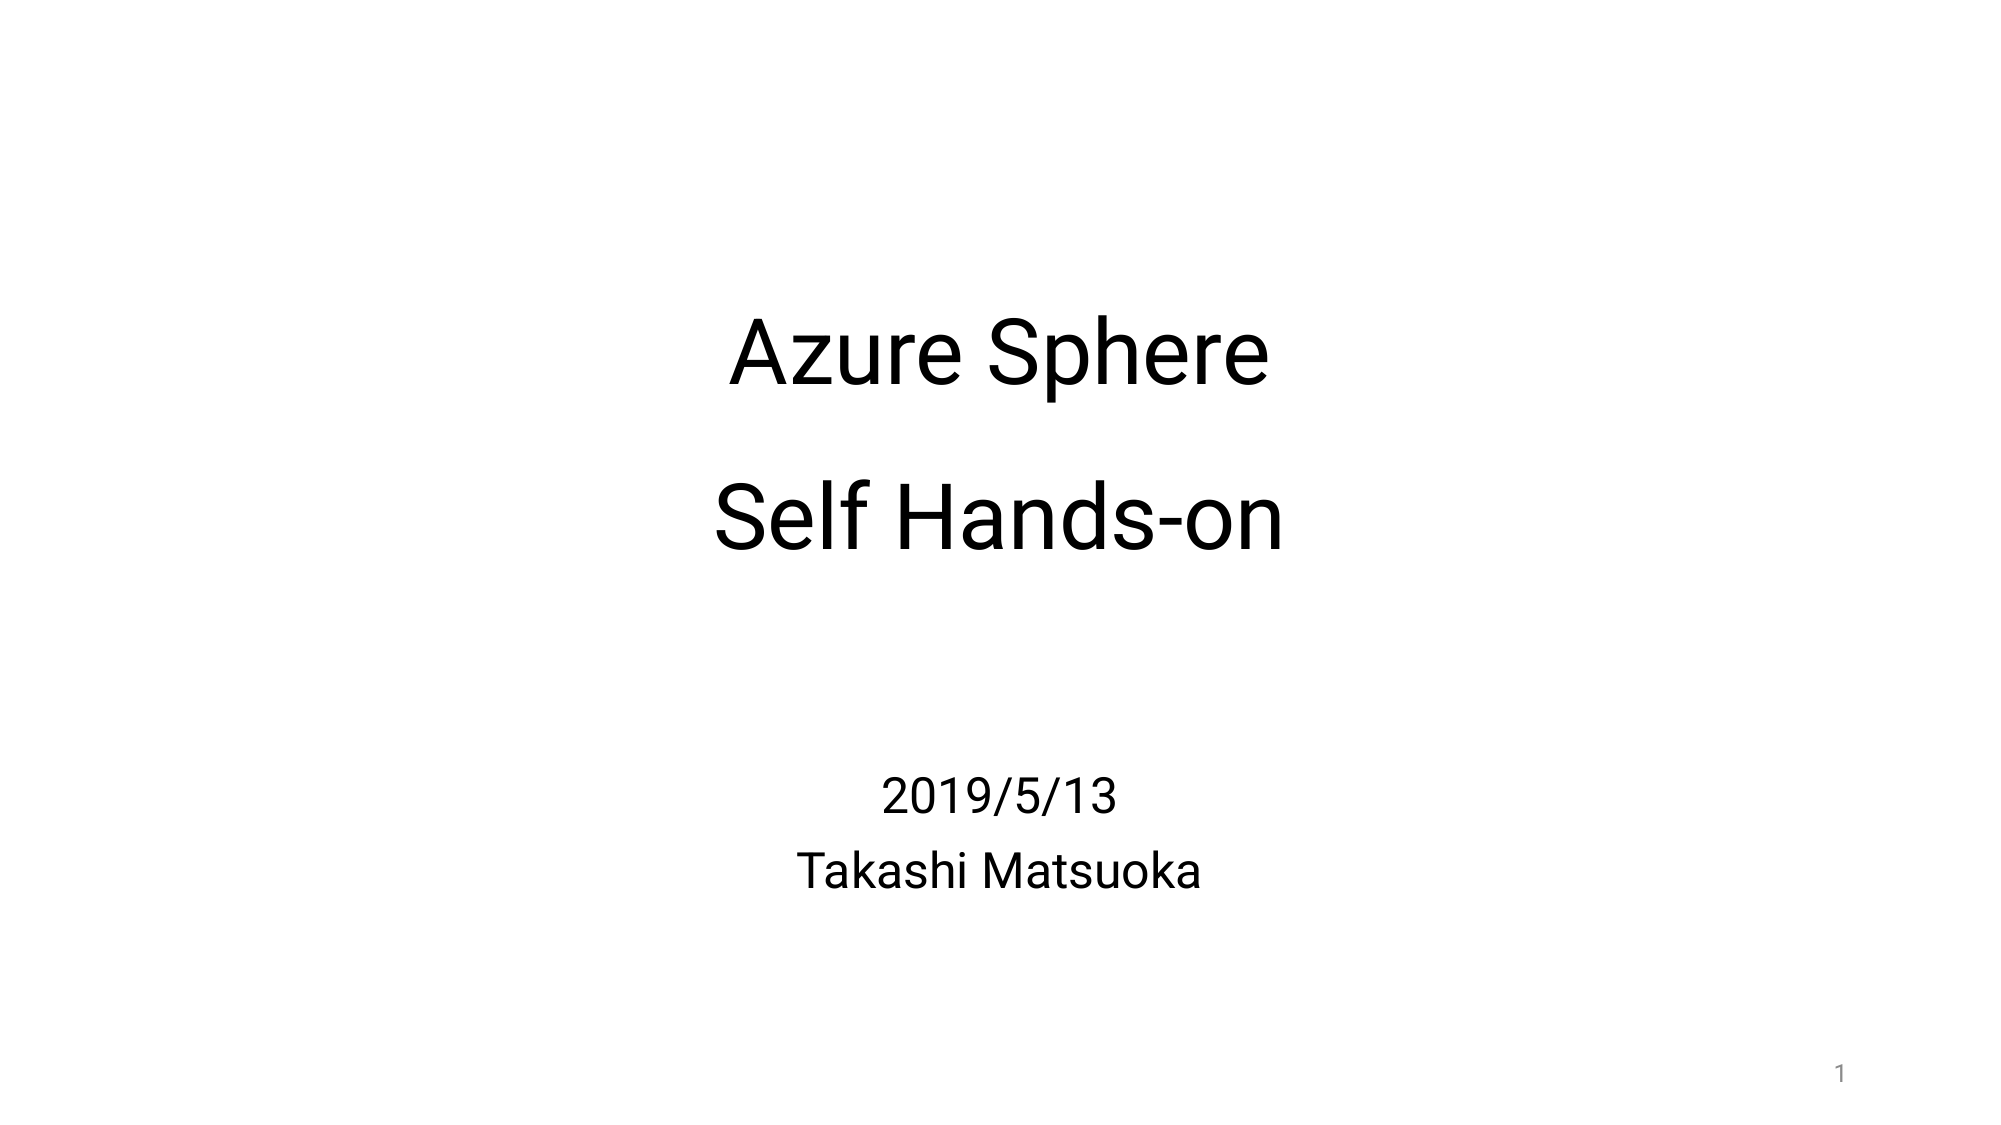

# Azure Sphere Self Hands-on
2019/5/13
Takashi Matsuoka
1